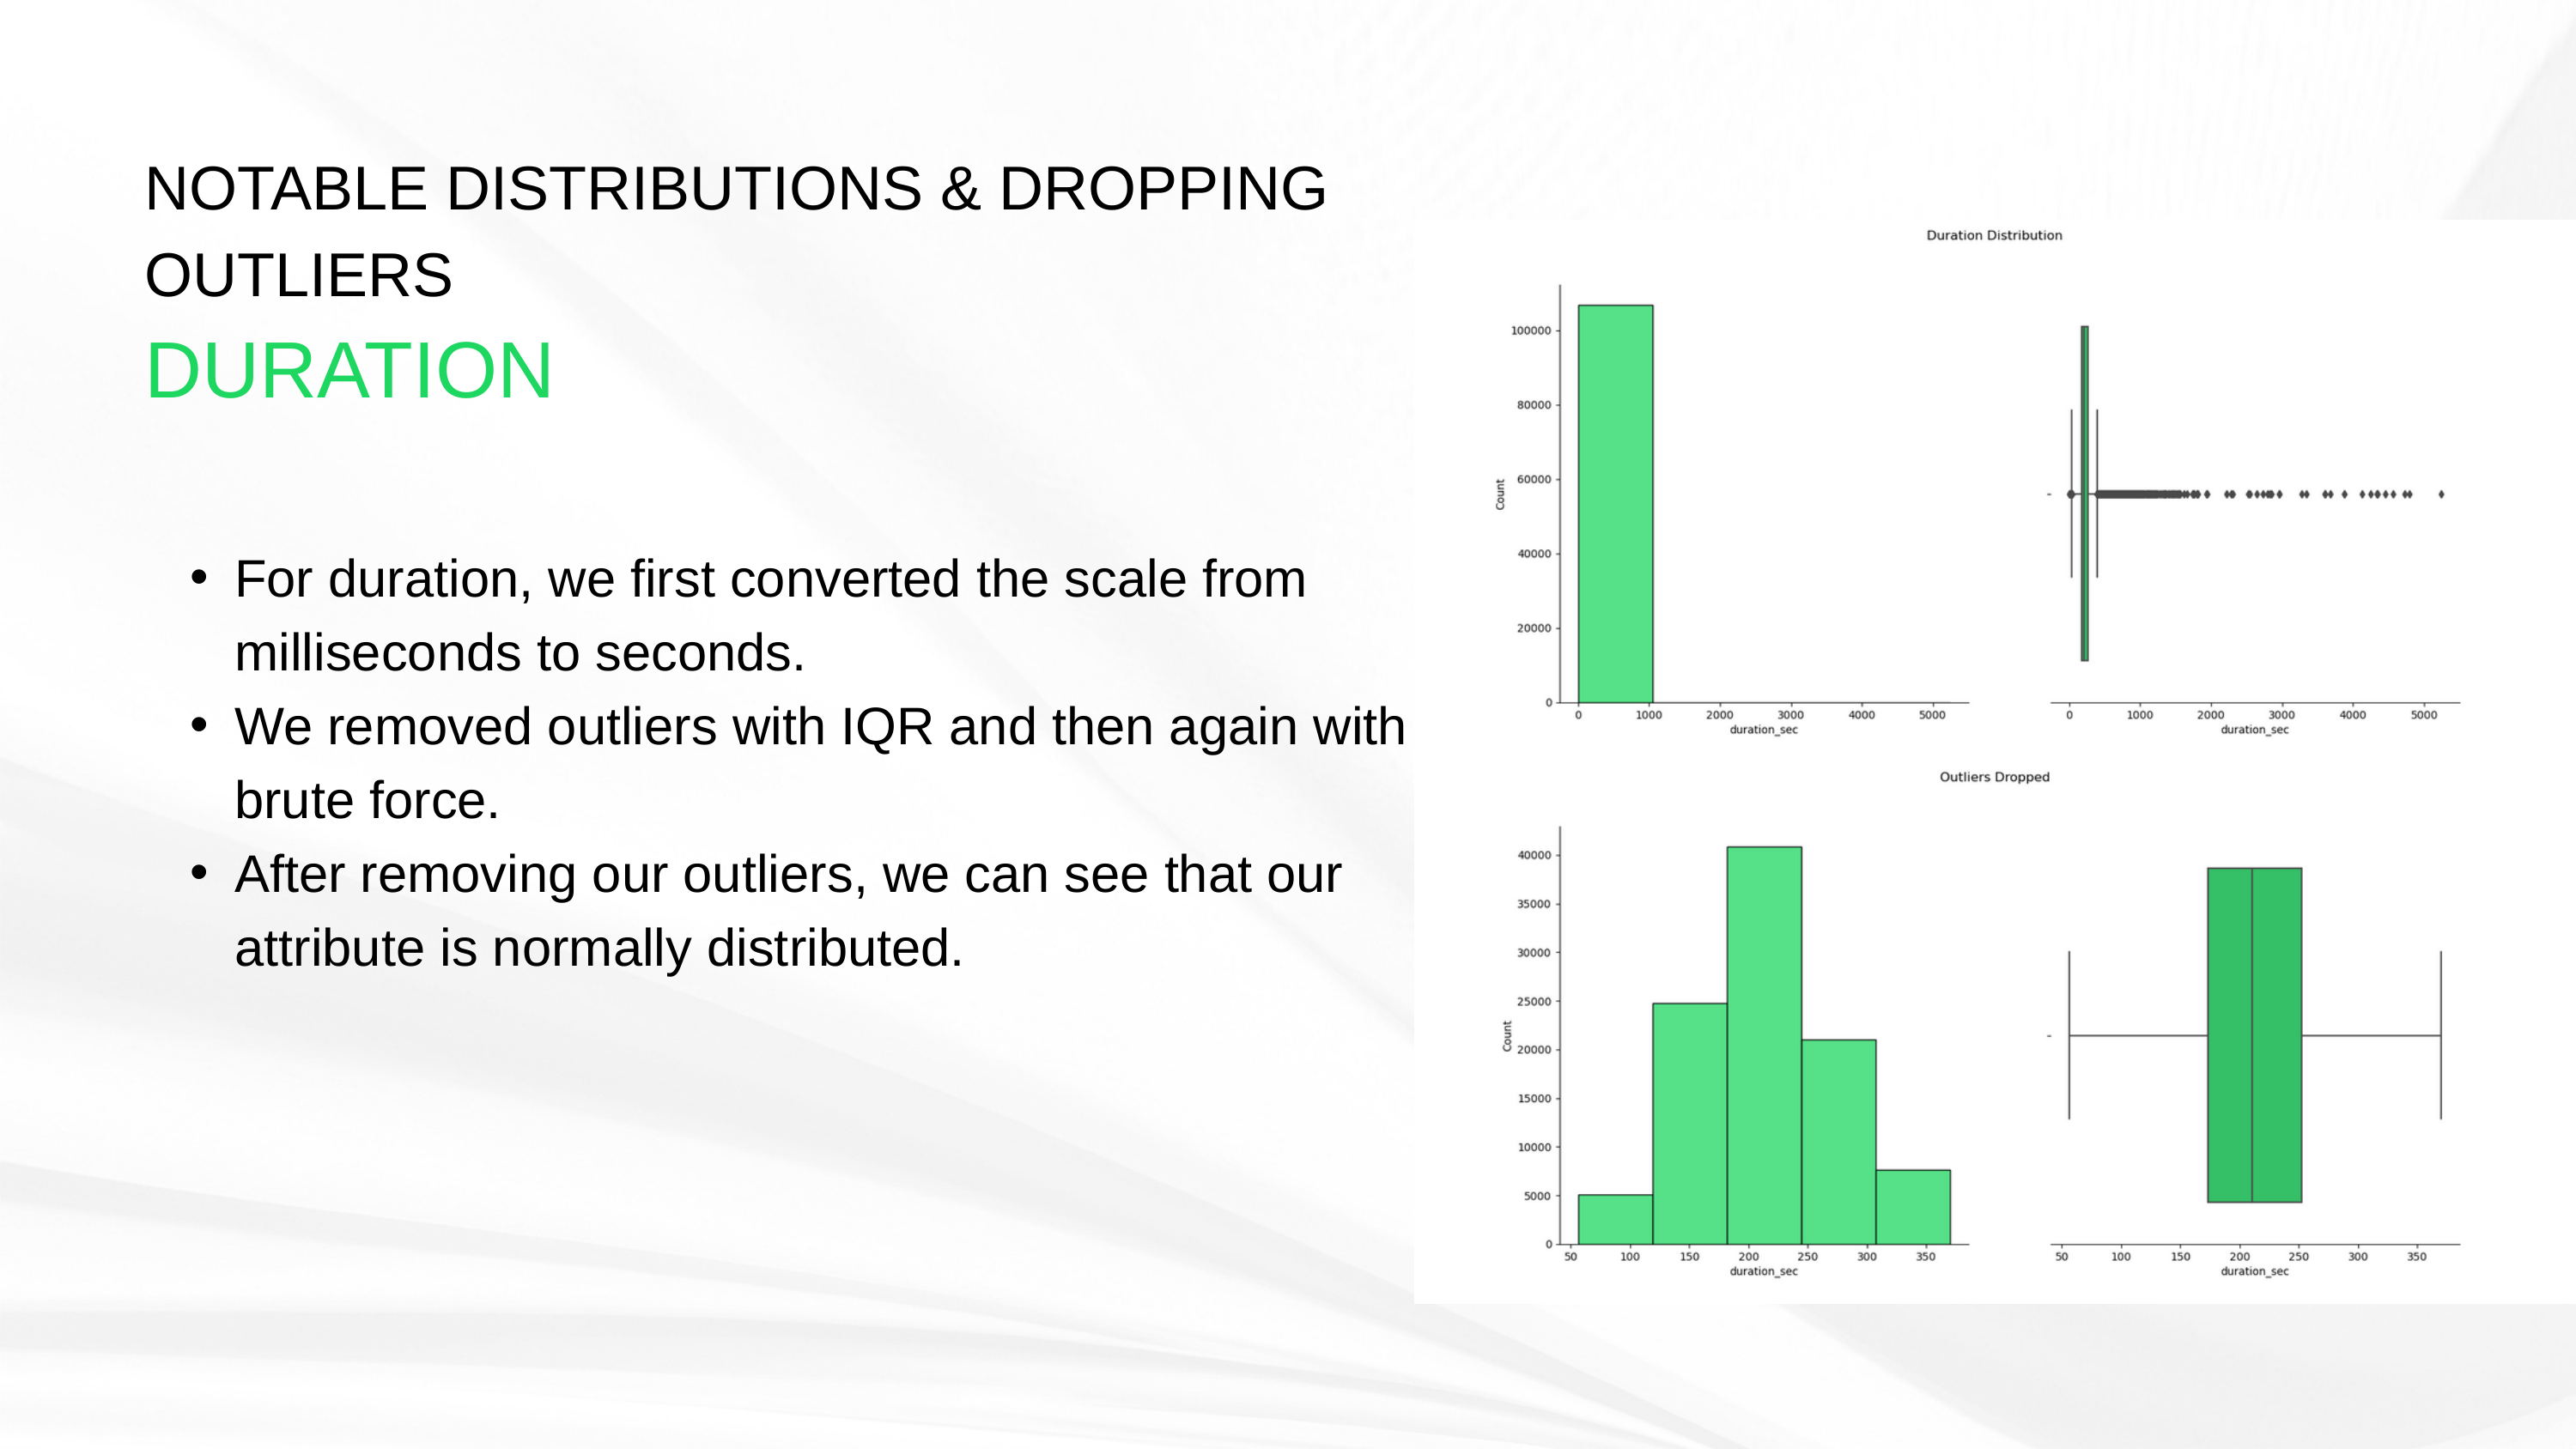

NOTABLE DISTRIBUTIONS & DROPPING OUTLIERS

DURATION
For duration, we first converted the scale from milliseconds to seconds.
We removed outliers with IQR and then again with brute force.
After removing our outliers, we can see that our attribute is normally distributed.